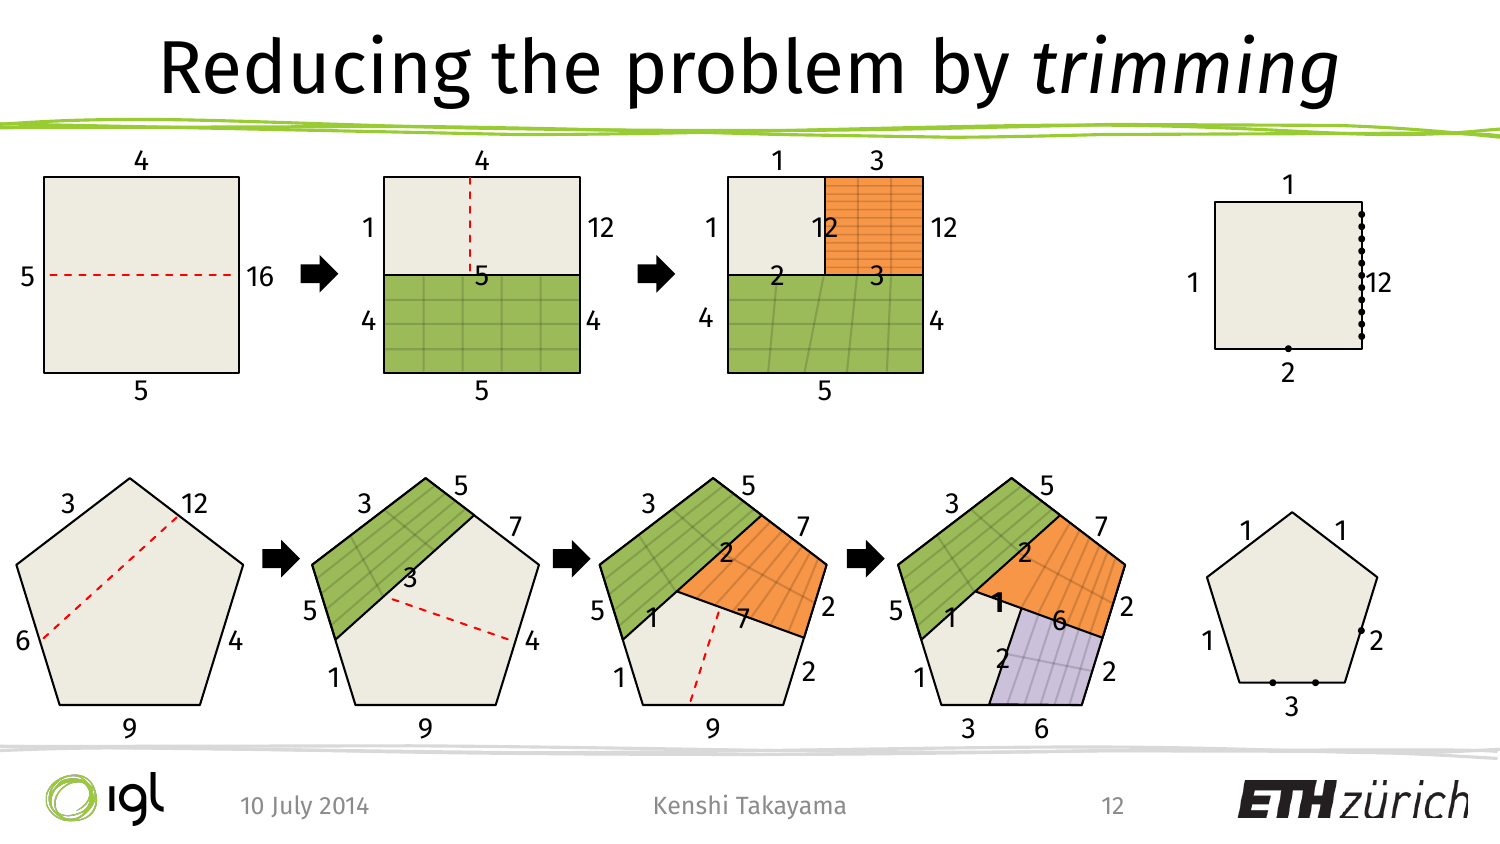

# Reducing the problem by trimming
4

5
16
5
4

1
12
5

4
4
5
1
3

1
12
12
2
3

4
4
5
1

1
12

2

5
3

7
3
5
4
1
9
5
3

7
2
2
5
1
7
2
1
9
5
3

7
2

1
2
5
1
6
2
2
1
3
6
3
12

6
4
9
1
1

1
2

3

10 July 2014
Kenshi Takayama
12